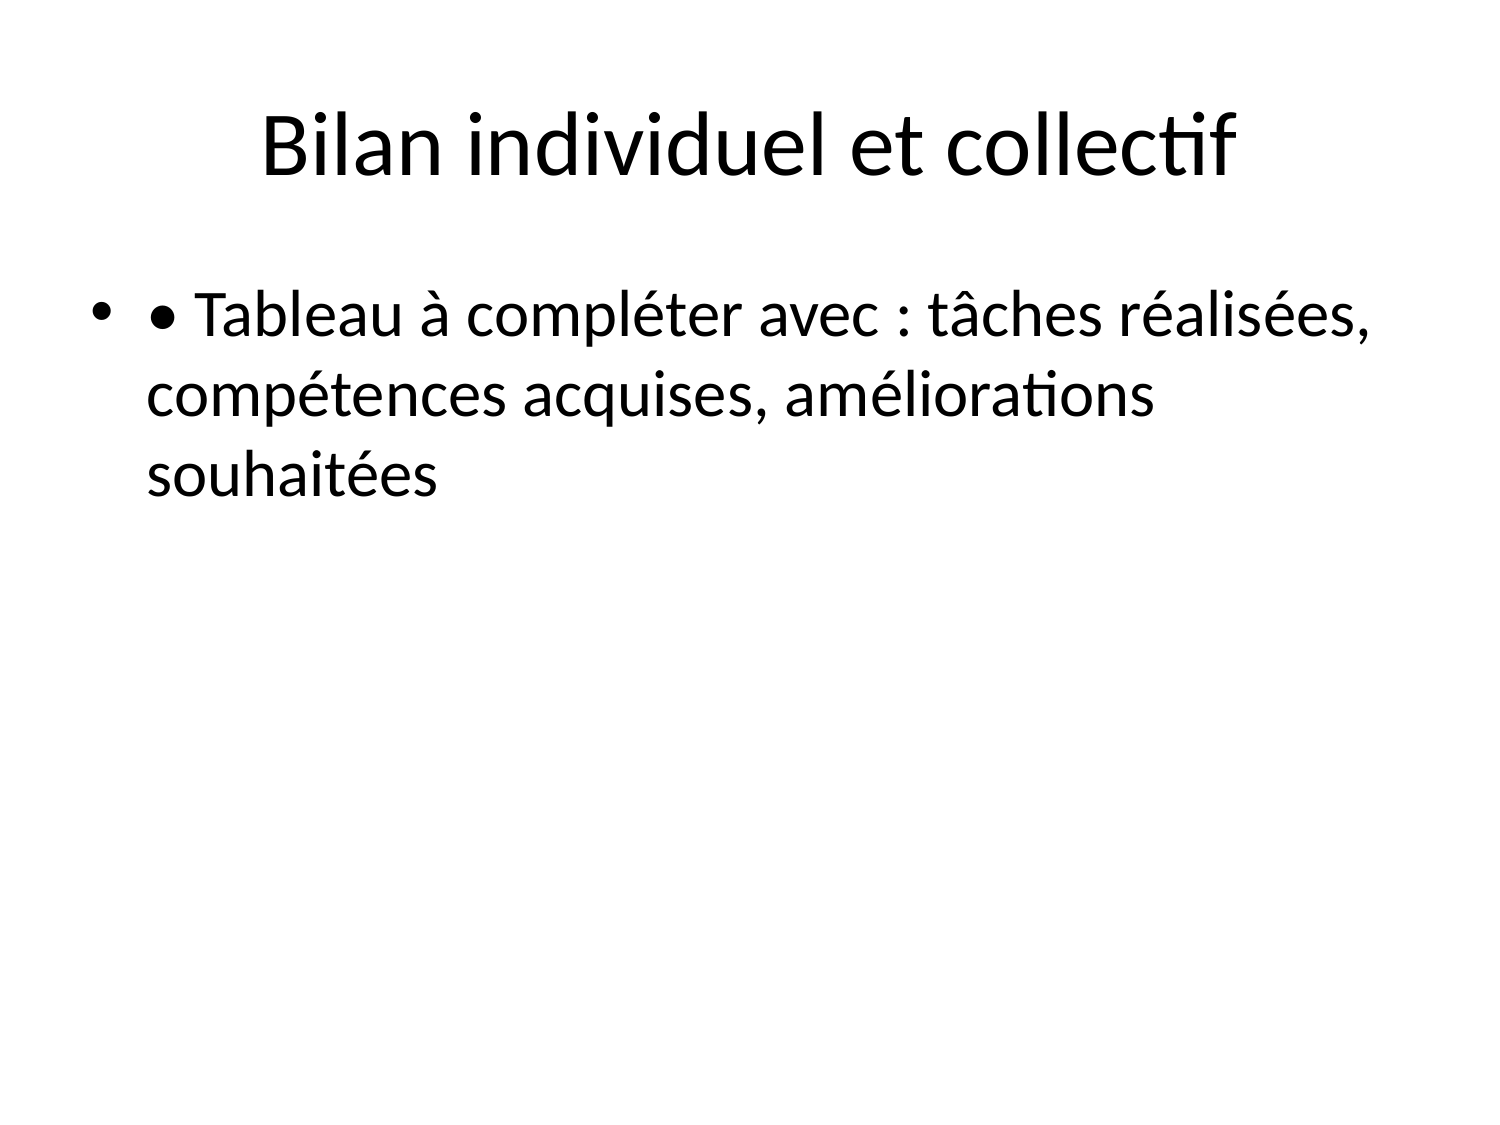

# Bilan individuel et collectif
• Tableau à compléter avec : tâches réalisées, compétences acquises, améliorations souhaitées